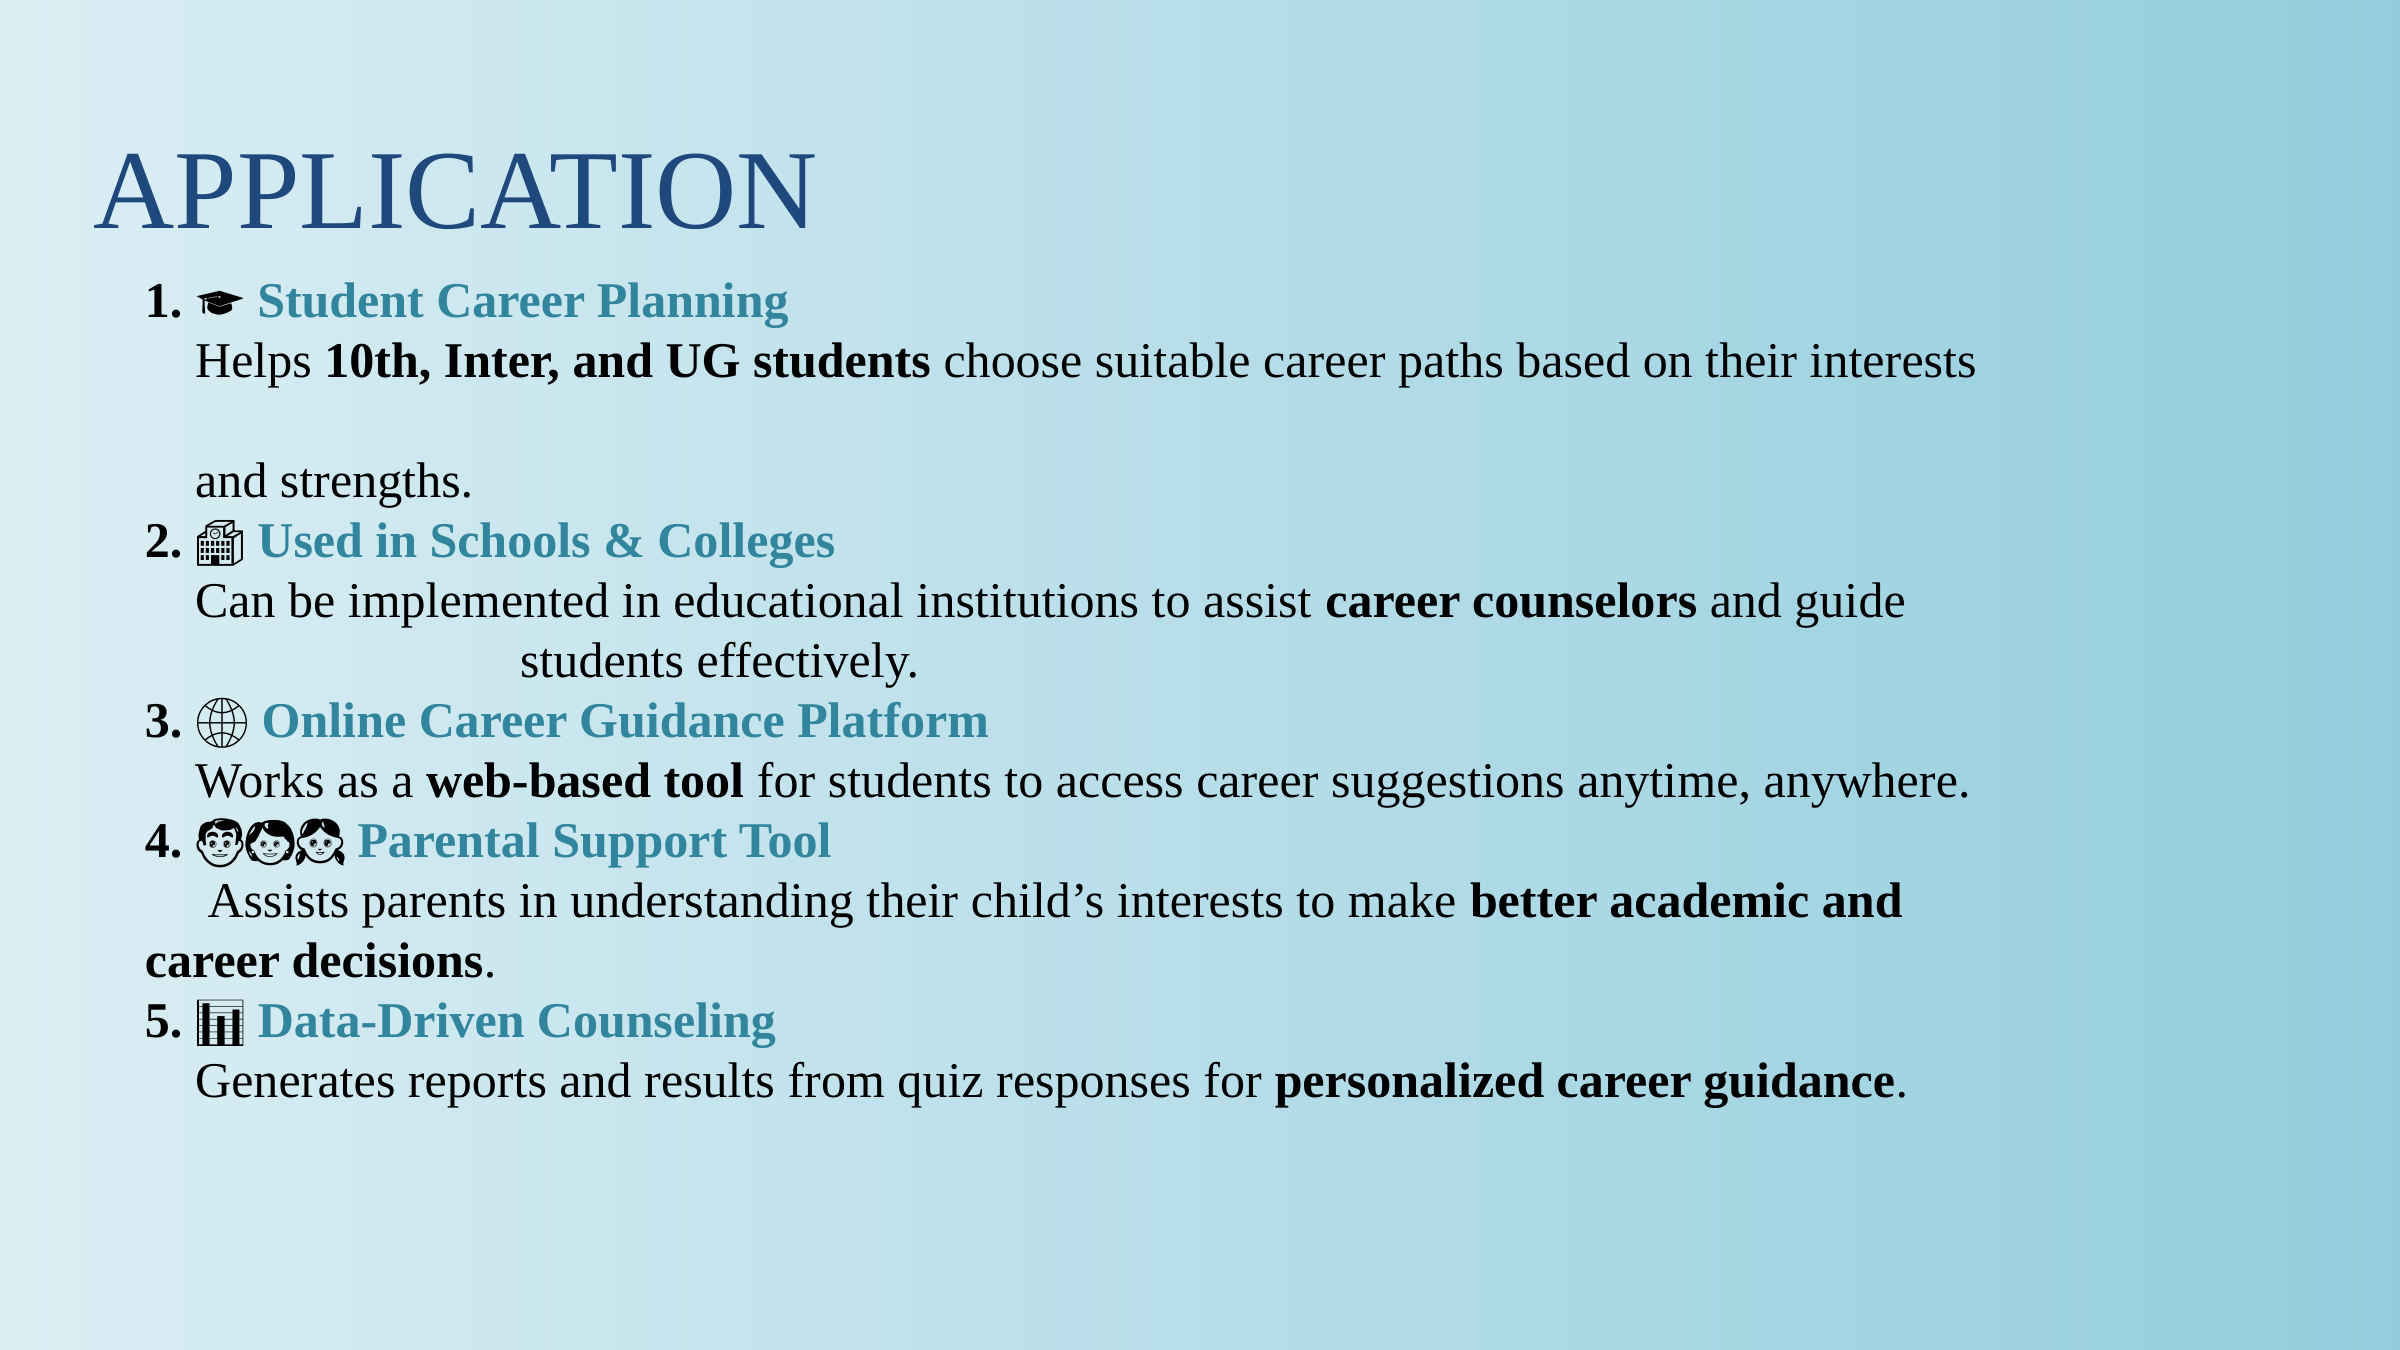

APPLICATION
1. 🎓 Student Career Planning
    Helps 10th, Inter, and UG students choose suitable career paths based on their interests
    and strengths.
2. 🏫 Used in Schools & Colleges
    Can be implemented in educational institutions to assist career counselors and guide                                       students effectively.
3. 🌐 Online Career Guidance Platform
    Works as a web-based tool for students to access career suggestions anytime, anywhere.
4. 👨‍👩‍👧 Parental Support Tool
     Assists parents in understanding their child’s interests to make better academic and        career decisions.
5. 📊 Data-Driven Counseling
    Generates reports and results from quiz responses for personalized career guidance.